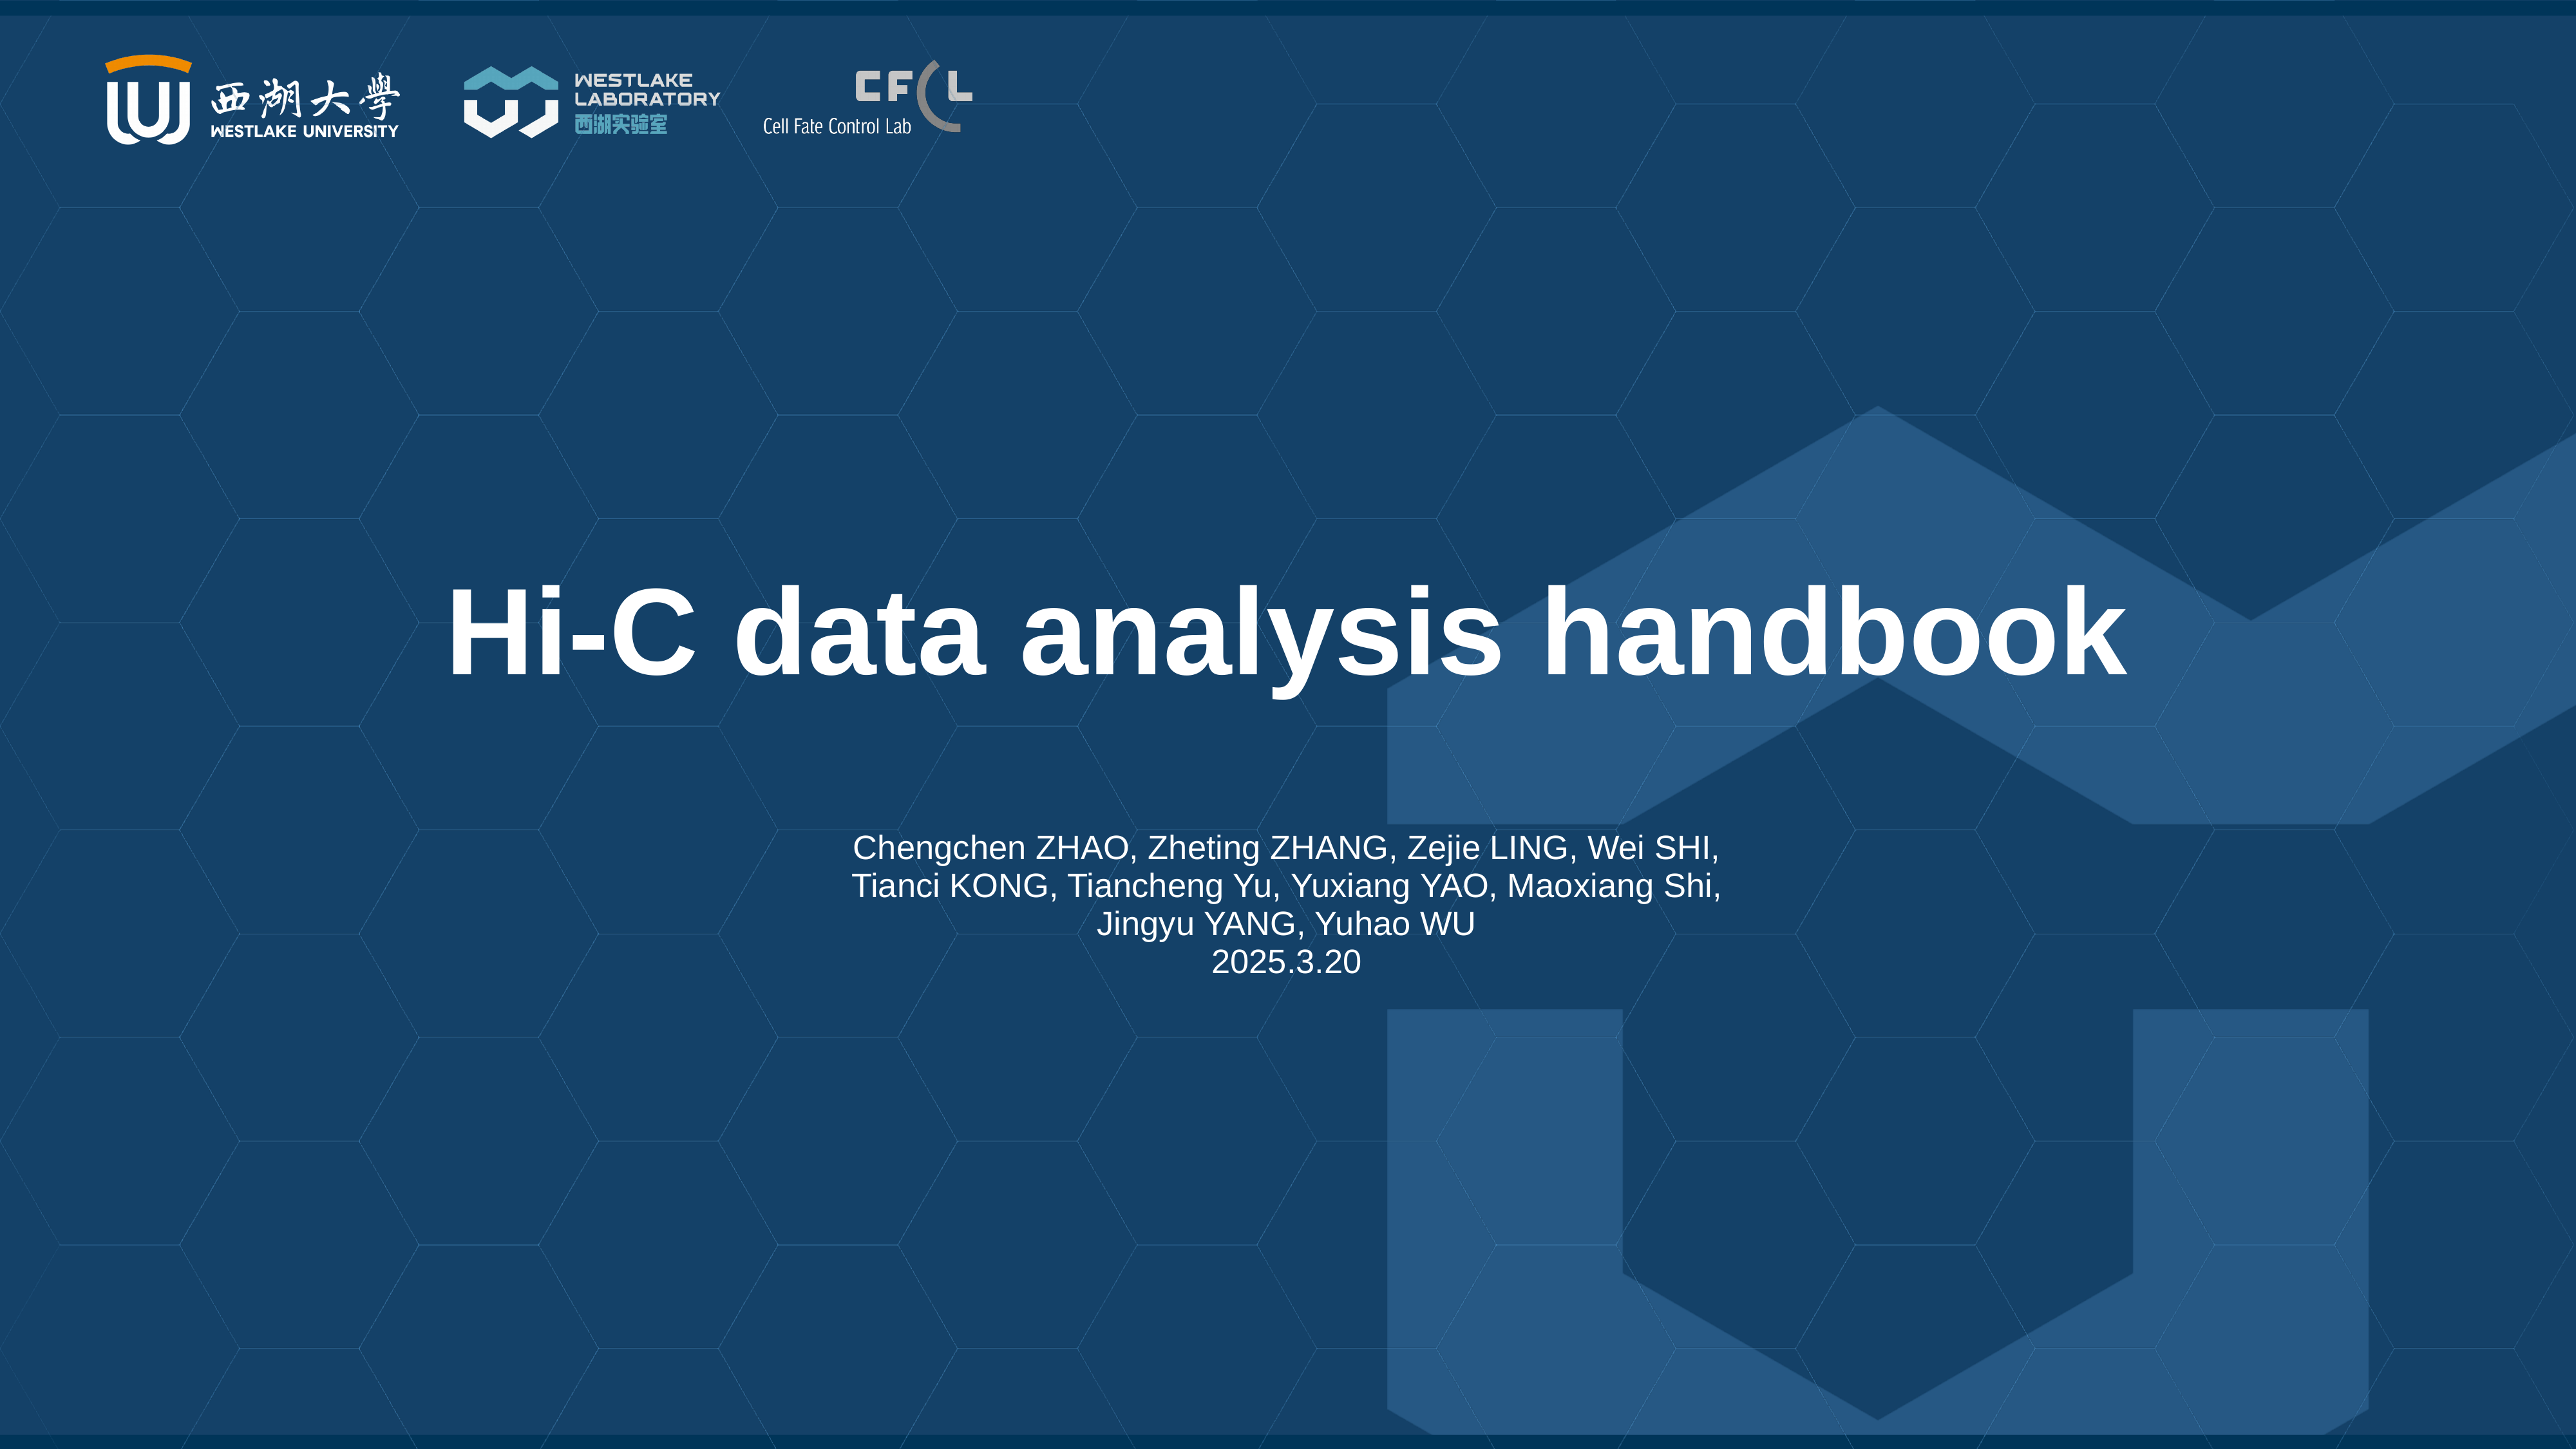

# Hi-C data analysis handbook
Chengchen ZHAO, Zheting ZHANG, Zejie LING, Wei SHI, Tianci KONG, Tiancheng Yu, Yuxiang YAO, Maoxiang Shi, Jingyu YANG, Yuhao WU
2025.3.20